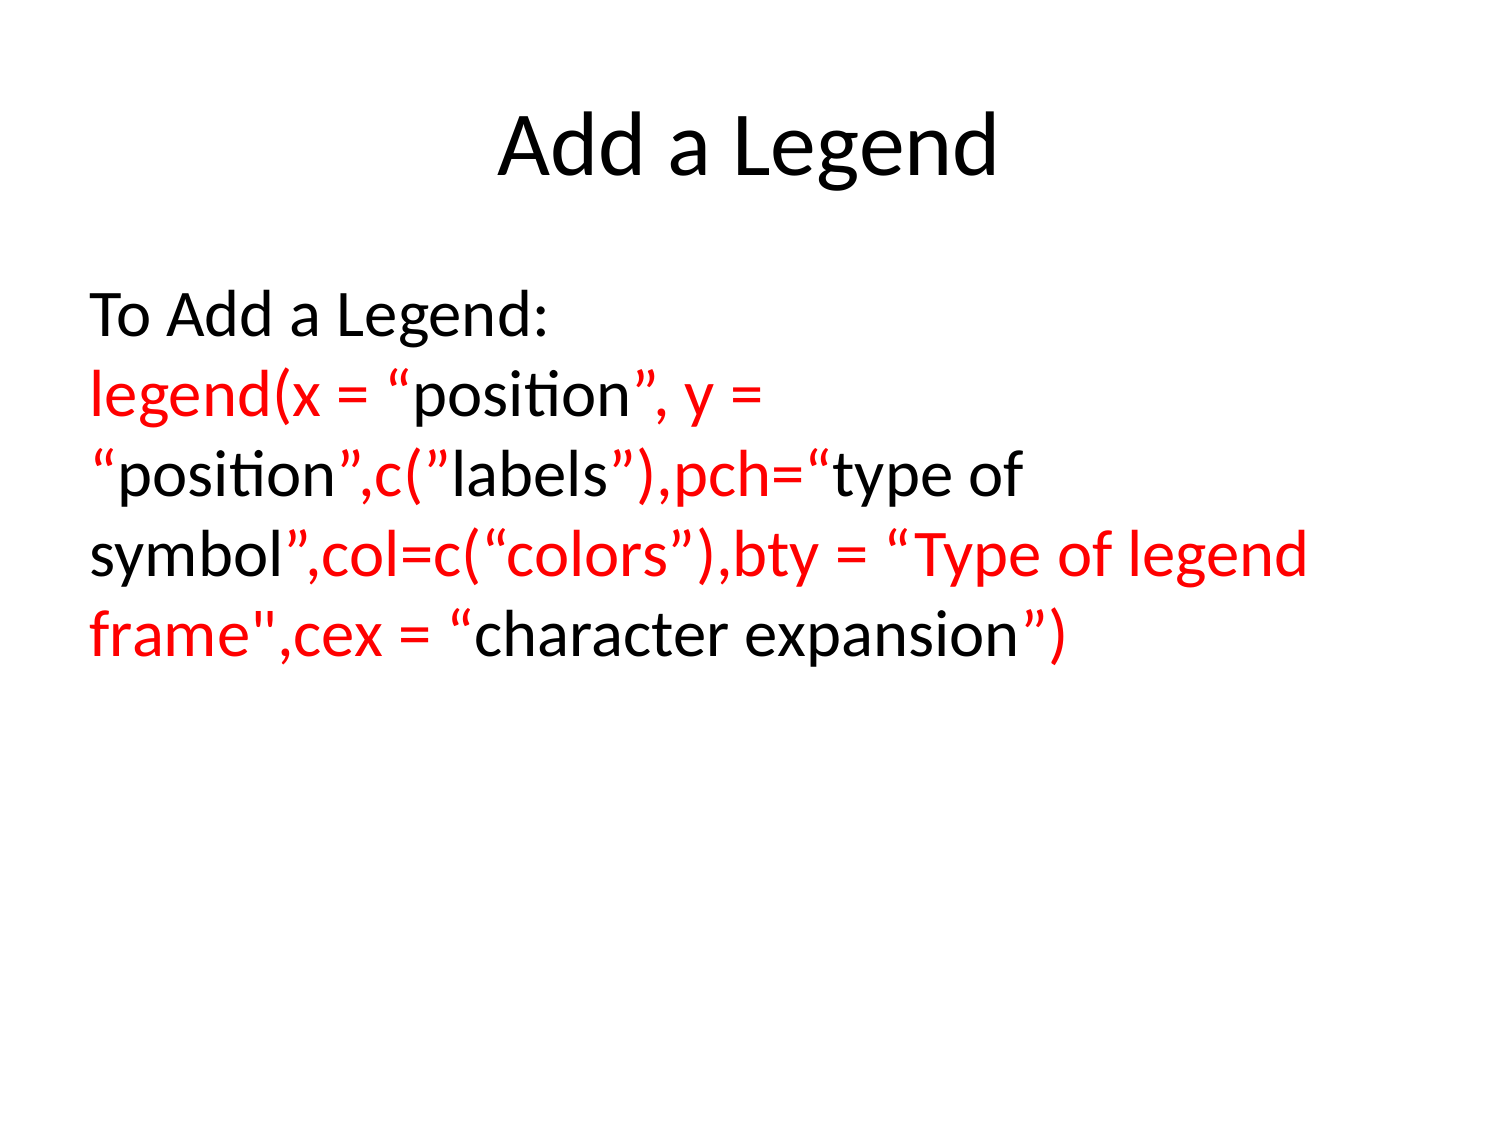

Add a Legend
To Add a Legend:
legend(x = “position”, y = “position”,c(”labels”),pch=“type of symbol”,col=c(“colors”),bty = “Type of legend frame",cex = “character expansion”)